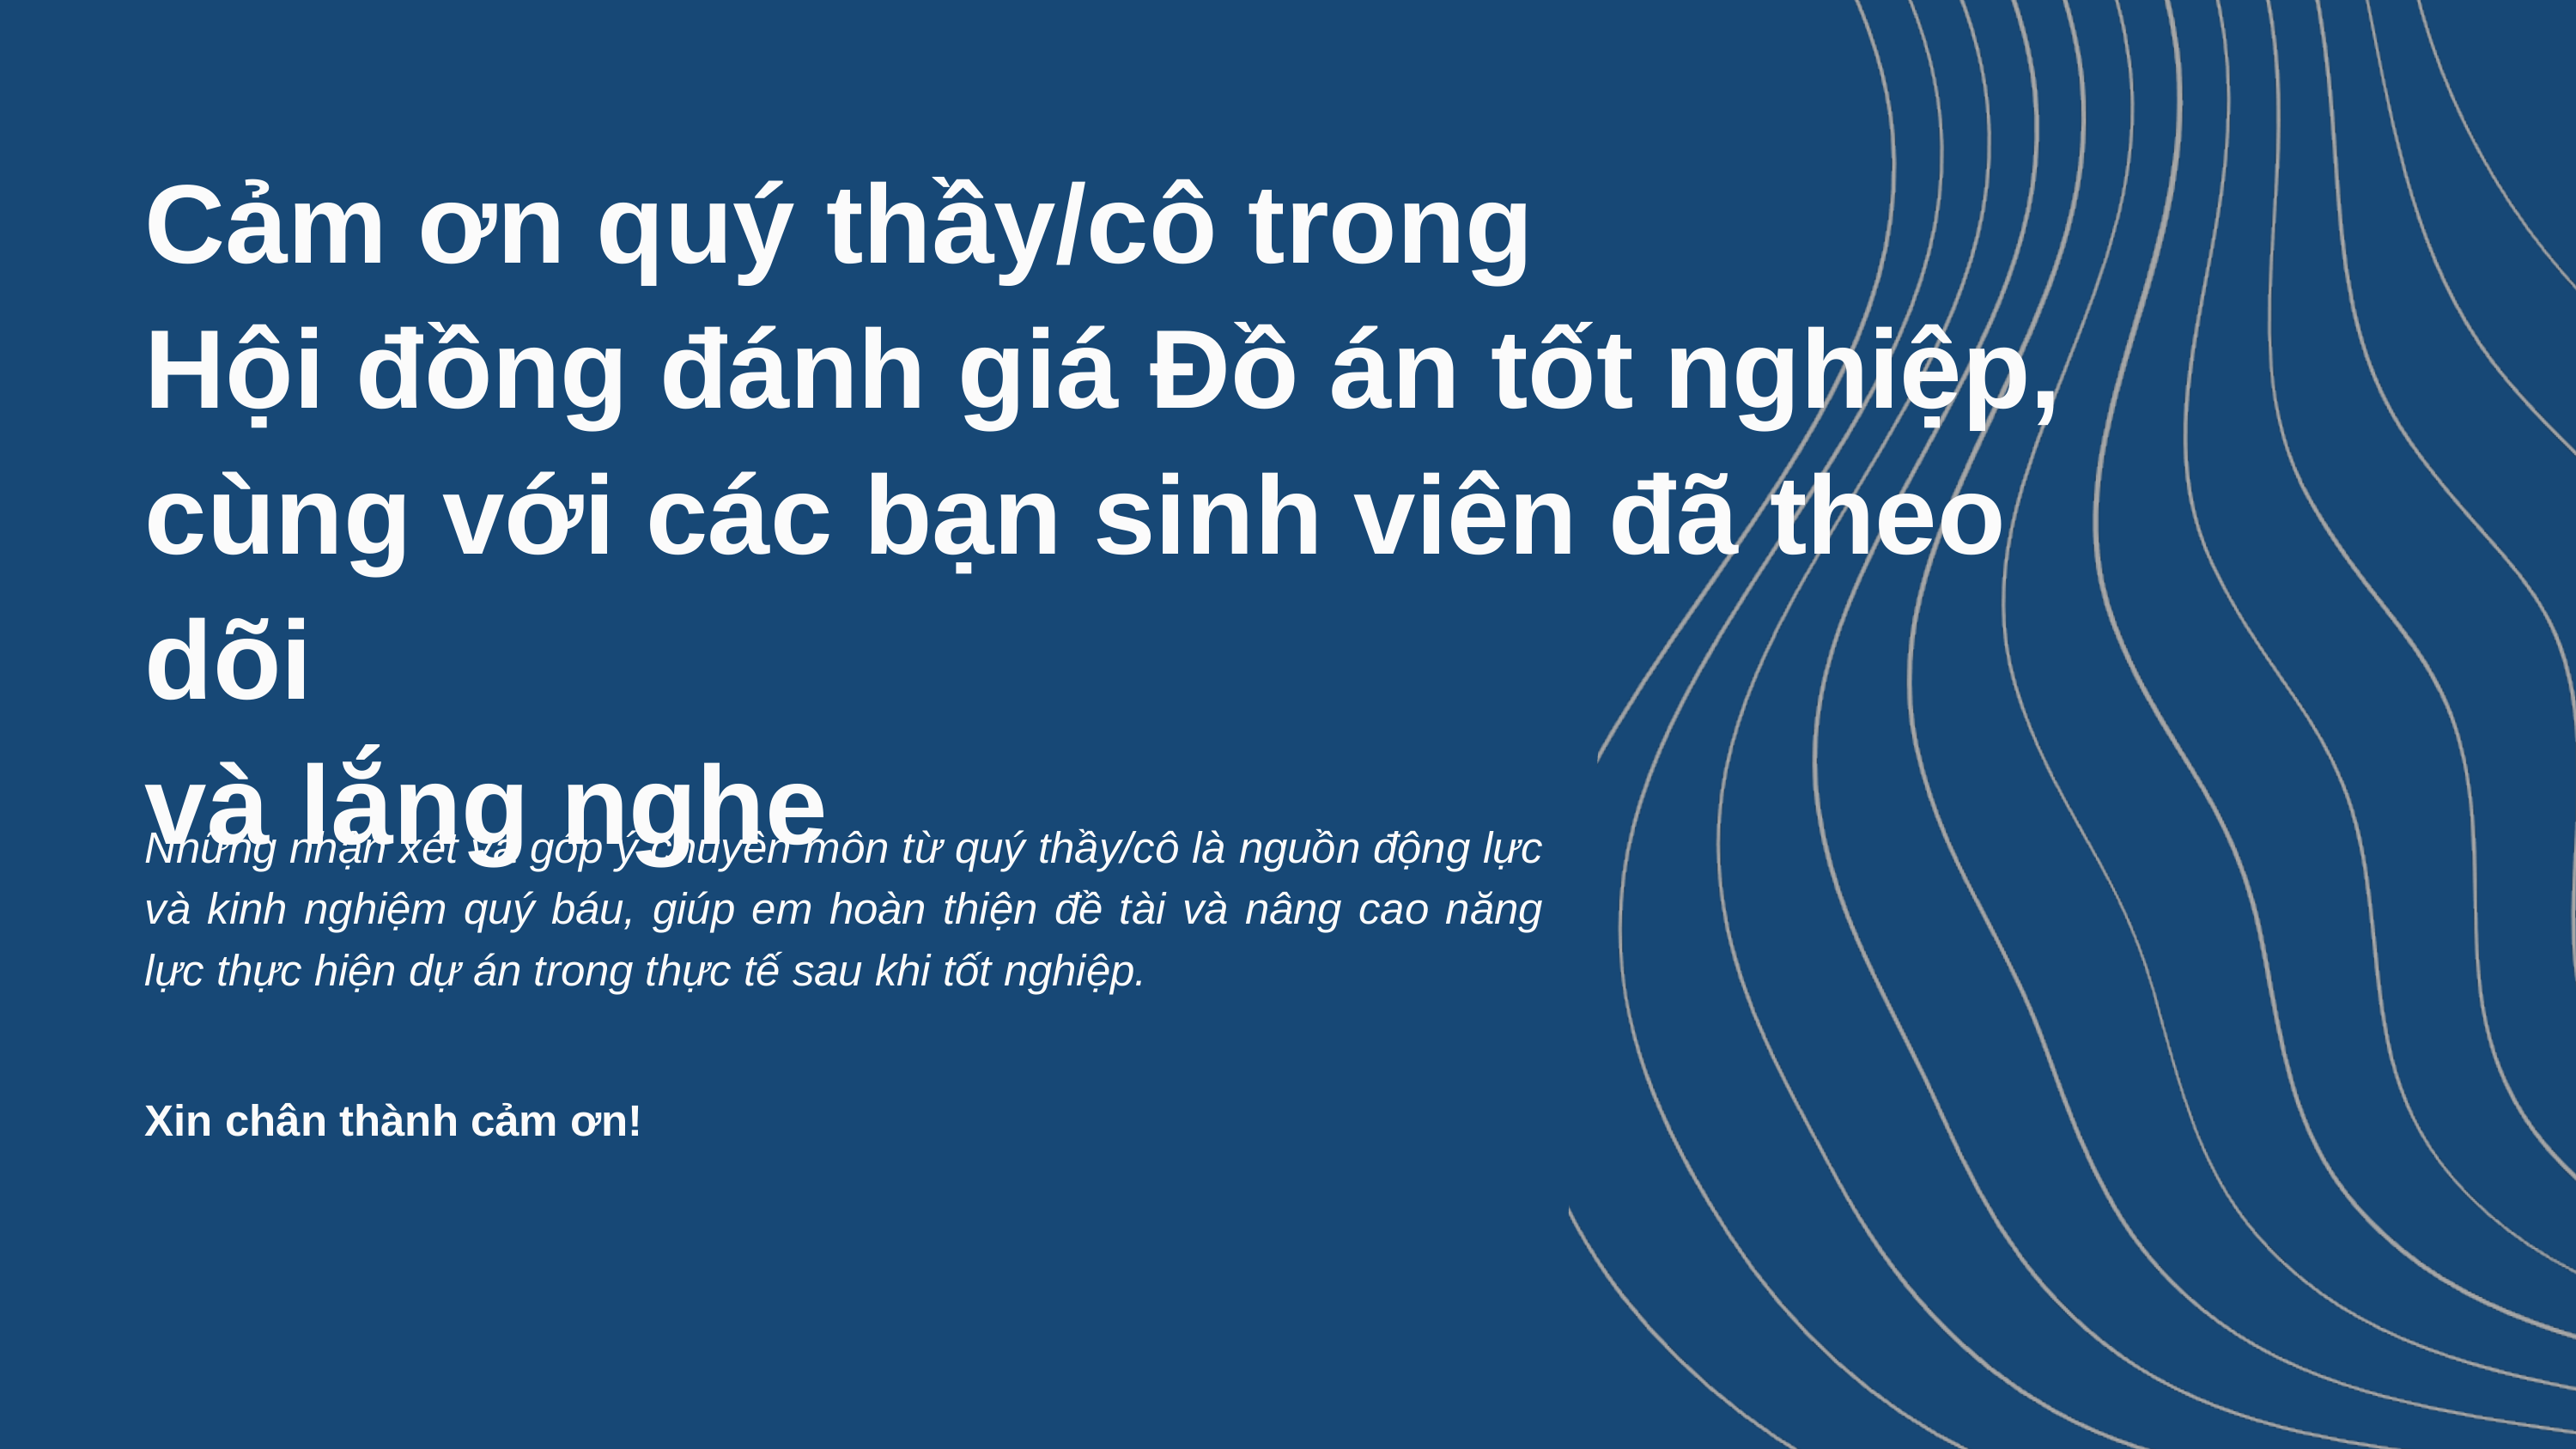

Cảm ơn quý thầy/cô trong
Hội đồng đánh giá Đồ án tốt nghiệp, cùng với các bạn sinh viên đã theo dõi
và lắng nghe
Những nhận xét và góp ý chuyên môn từ quý thầy/cô là nguồn động lực và kinh nghiệm quý báu, giúp em hoàn thiện đề tài và nâng cao năng lực thực hiện dự án trong thực tế sau khi tốt nghiệp.
Xin chân thành cảm ơn!